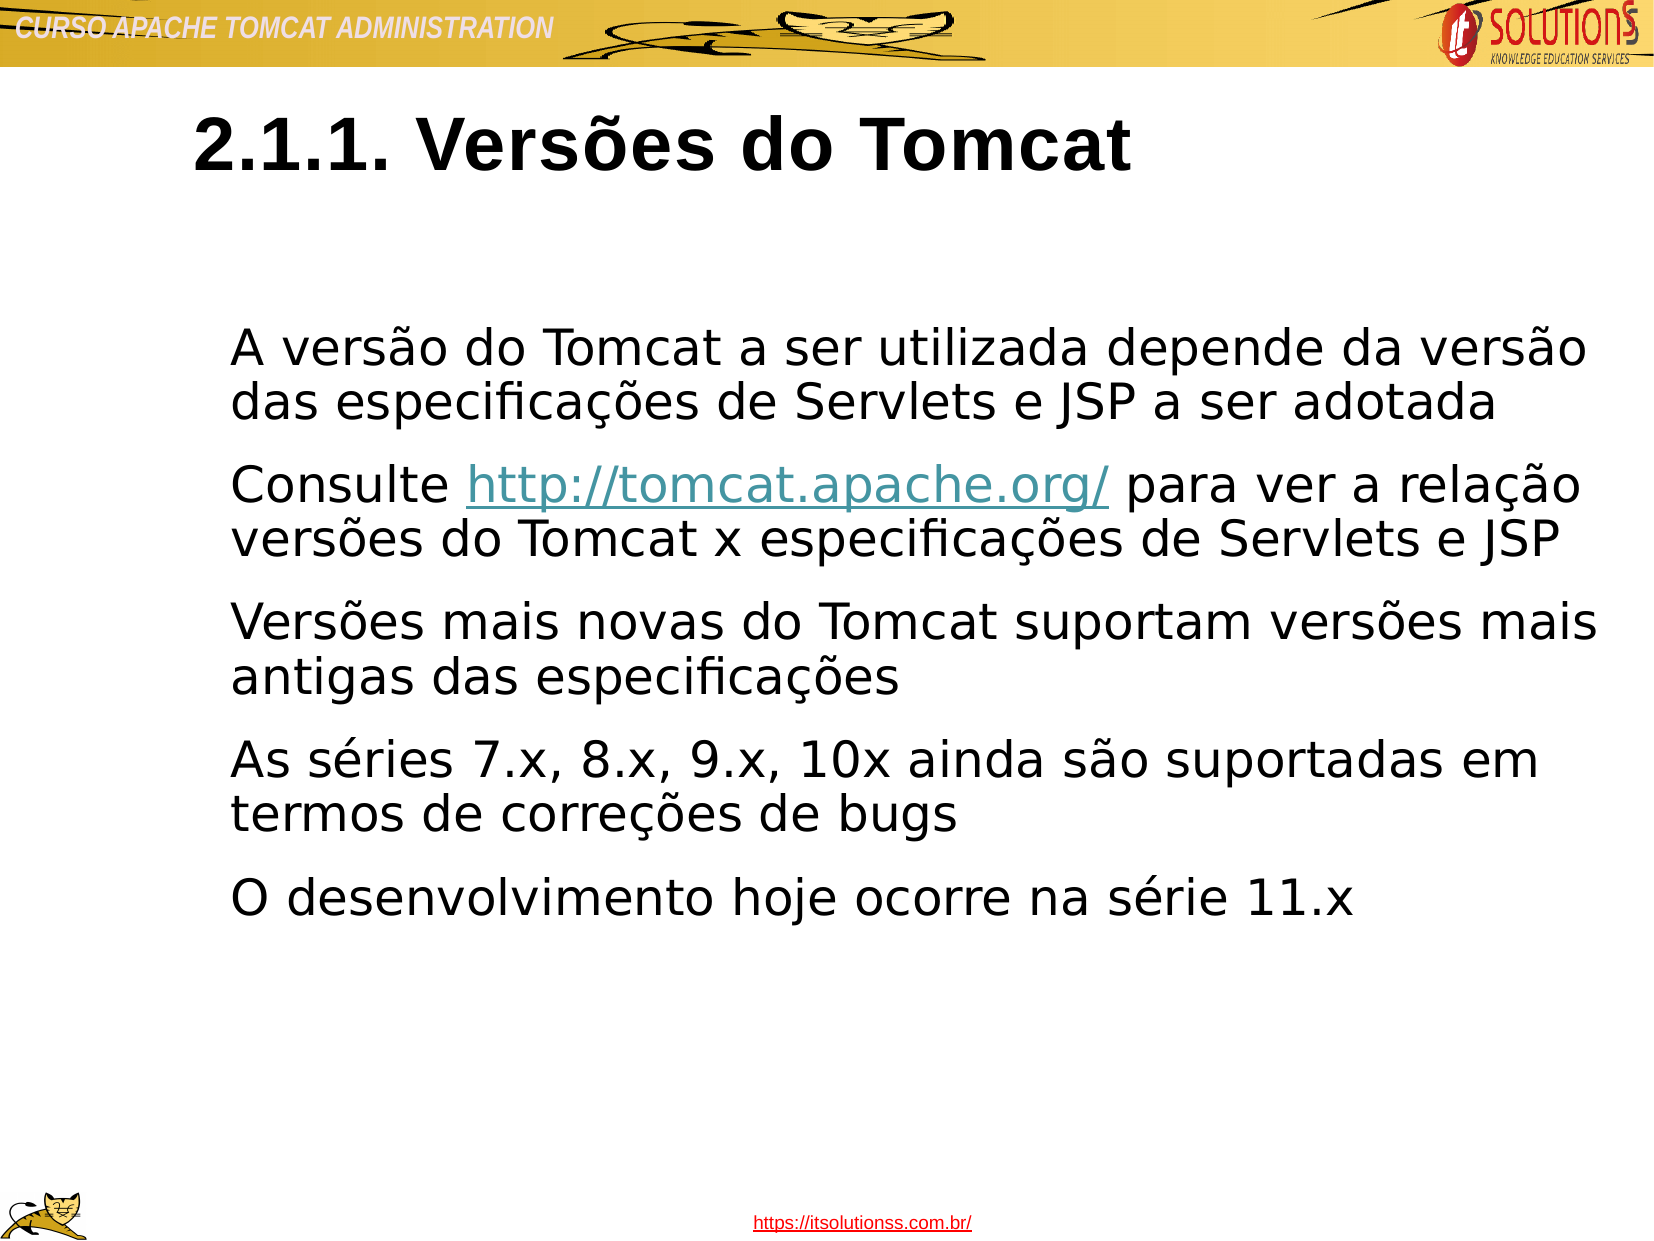

2.1.1. Versões do Tomcat
A versão do Tomcat a ser utilizada depende da versão das especificações de Servlets e JSP a ser adotada
Consulte http://tomcat.apache.org/ para ver a relação versões do Tomcat x especificações de Servlets e JSP
Versões mais novas do Tomcat suportam versões mais antigas das especificações
As séries 7.x, 8.x, 9.x, 10x ainda são suportadas em termos de correções de bugs
O desenvolvimento hoje ocorre na série 11.x